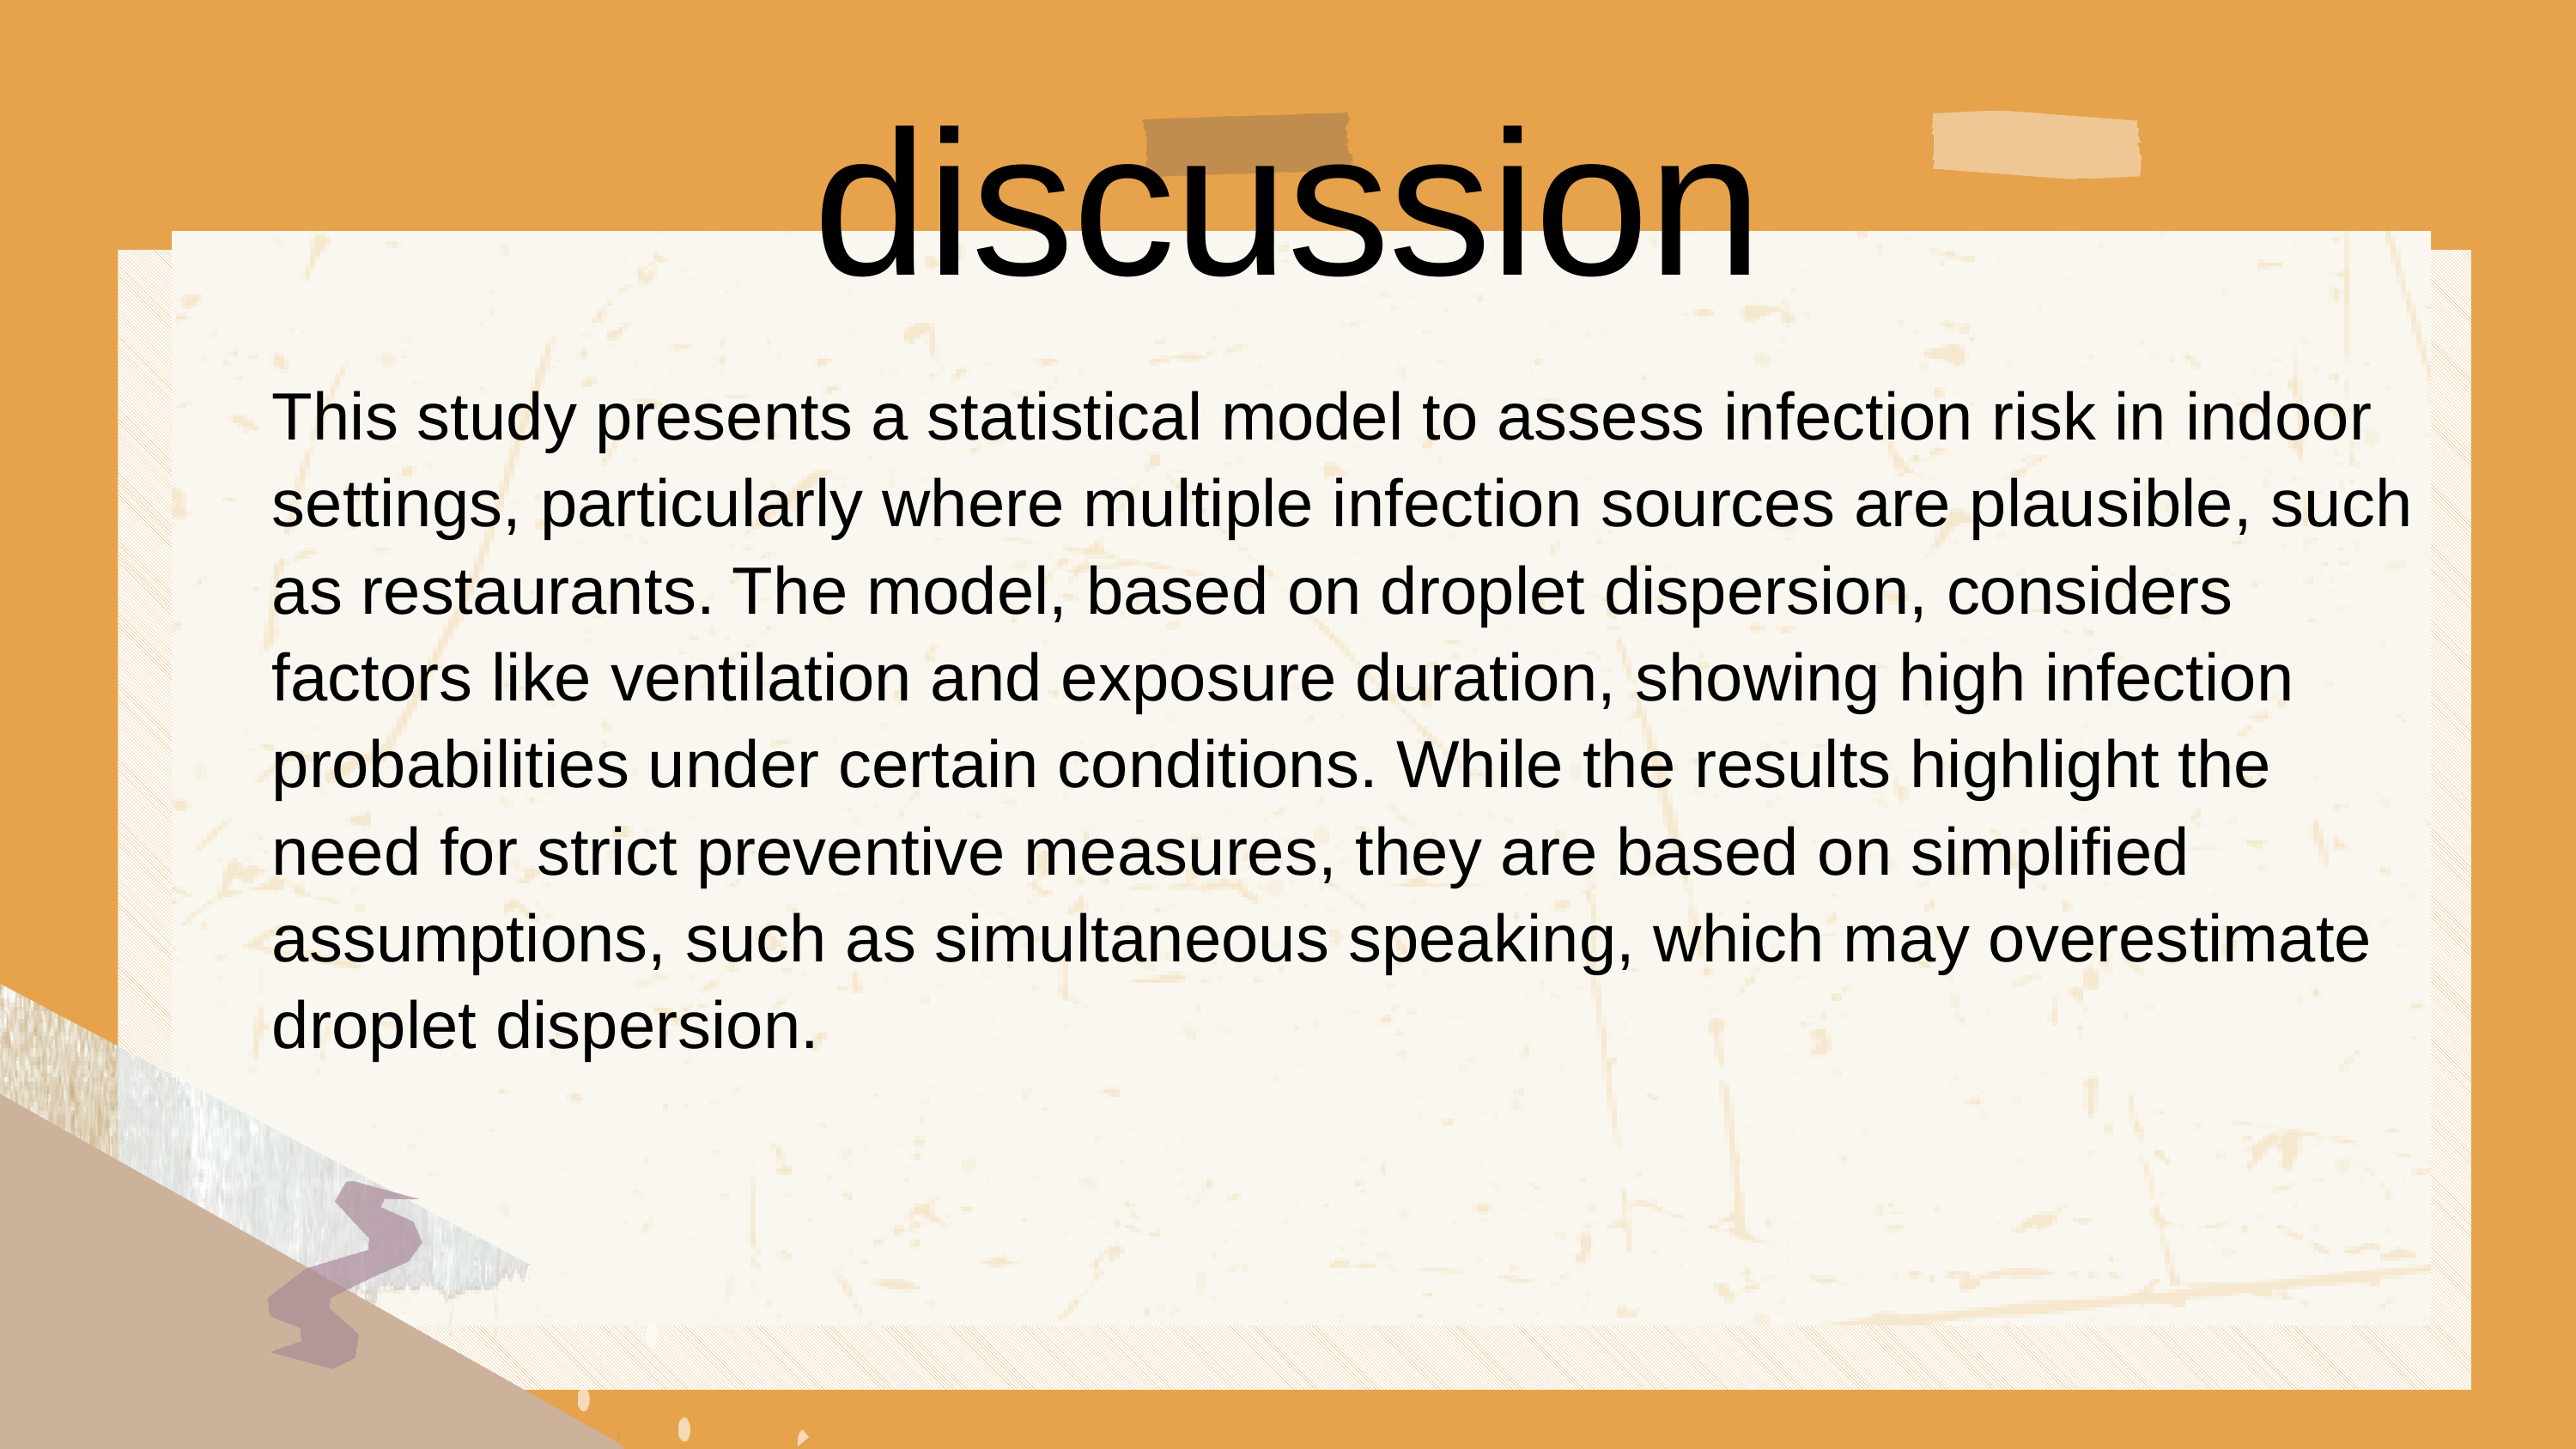

discussion

This study presents a statistical model to assess infection risk in indoor settings, particularly where multiple infection sources are plausible, such as restaurants. The model, based on droplet dispersion, considers factors like ventilation and exposure duration, showing high infection probabilities under certain conditions. While the results highlight the need for strict preventive measures, they are based on simplified assumptions, such as simultaneous speaking, which may overestimate droplet dispersion.